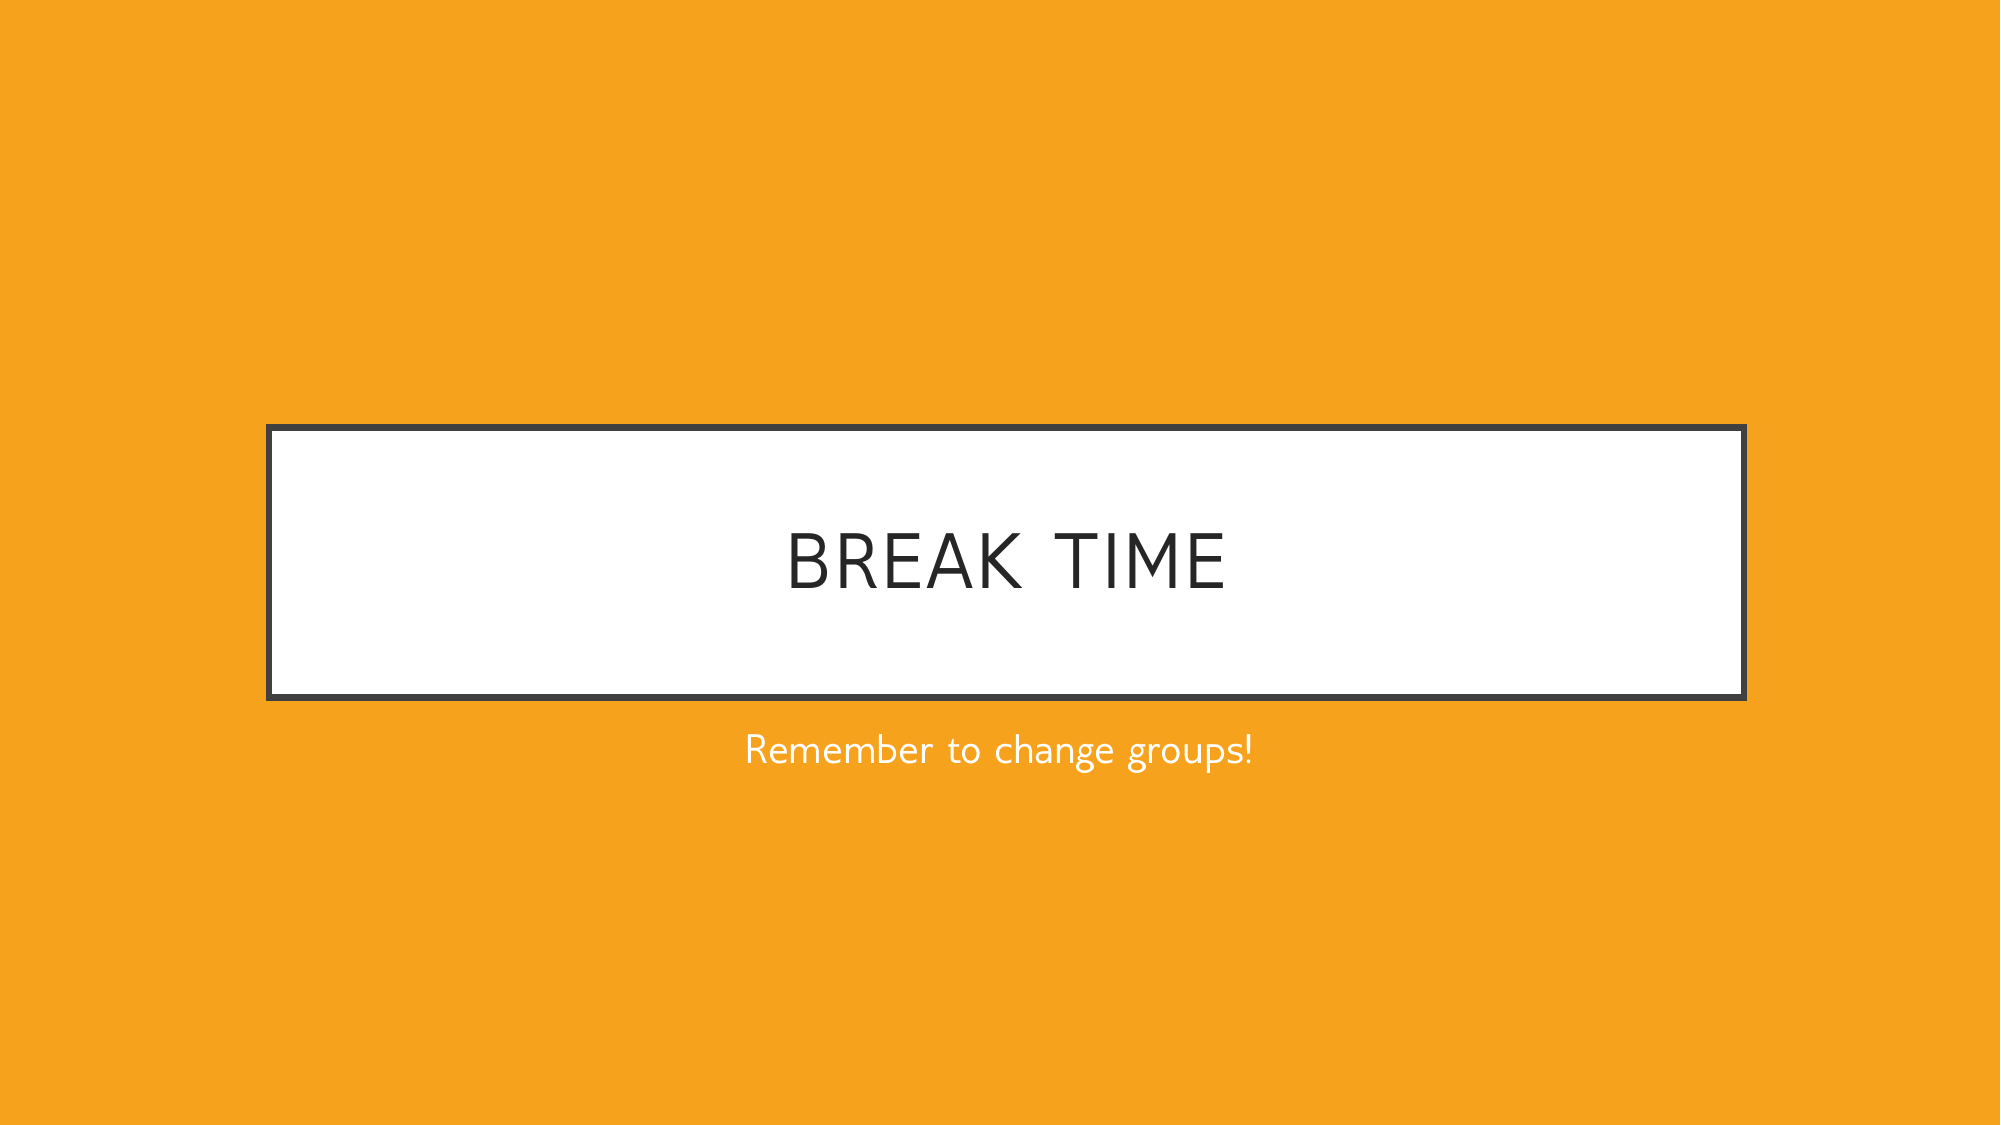

# Break time
Remember to change groups!